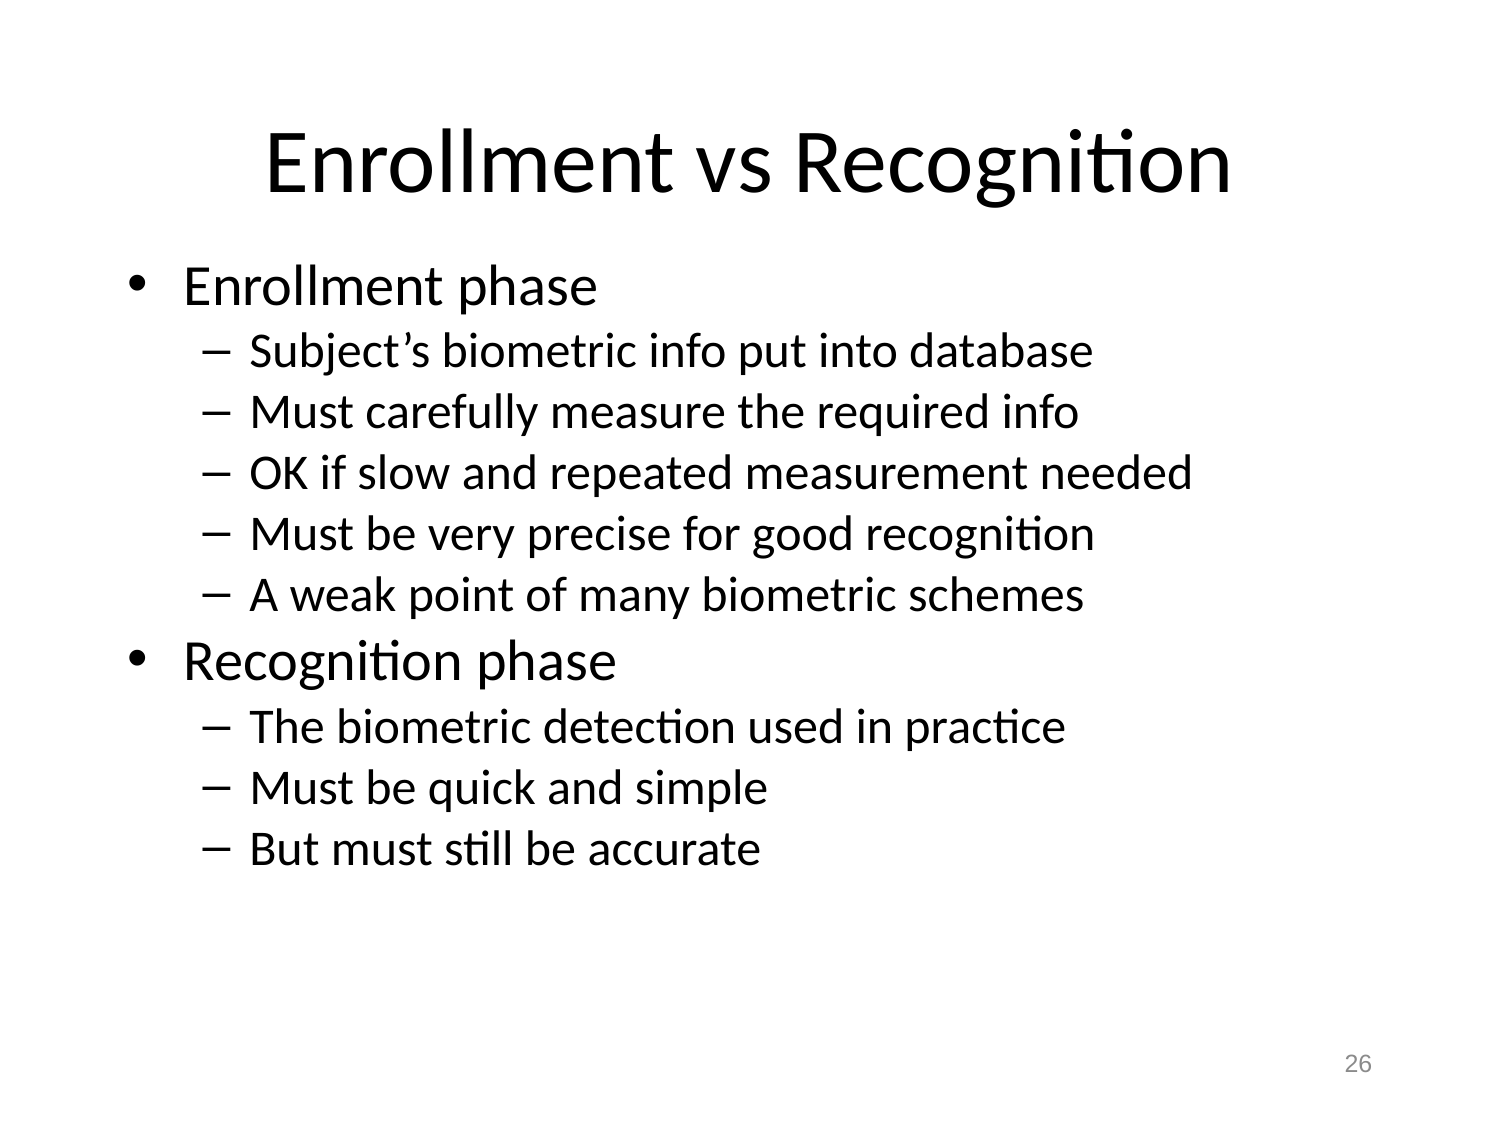

# Enrollment vs Recognition
Enrollment phase
Subject’s biometric info put into database
Must carefully measure the required info
OK if slow and repeated measurement needed
Must be very precise for good recognition
A weak point of many biometric schemes
Recognition phase
The biometric detection used in practice
Must be quick and simple
But must still be accurate
26